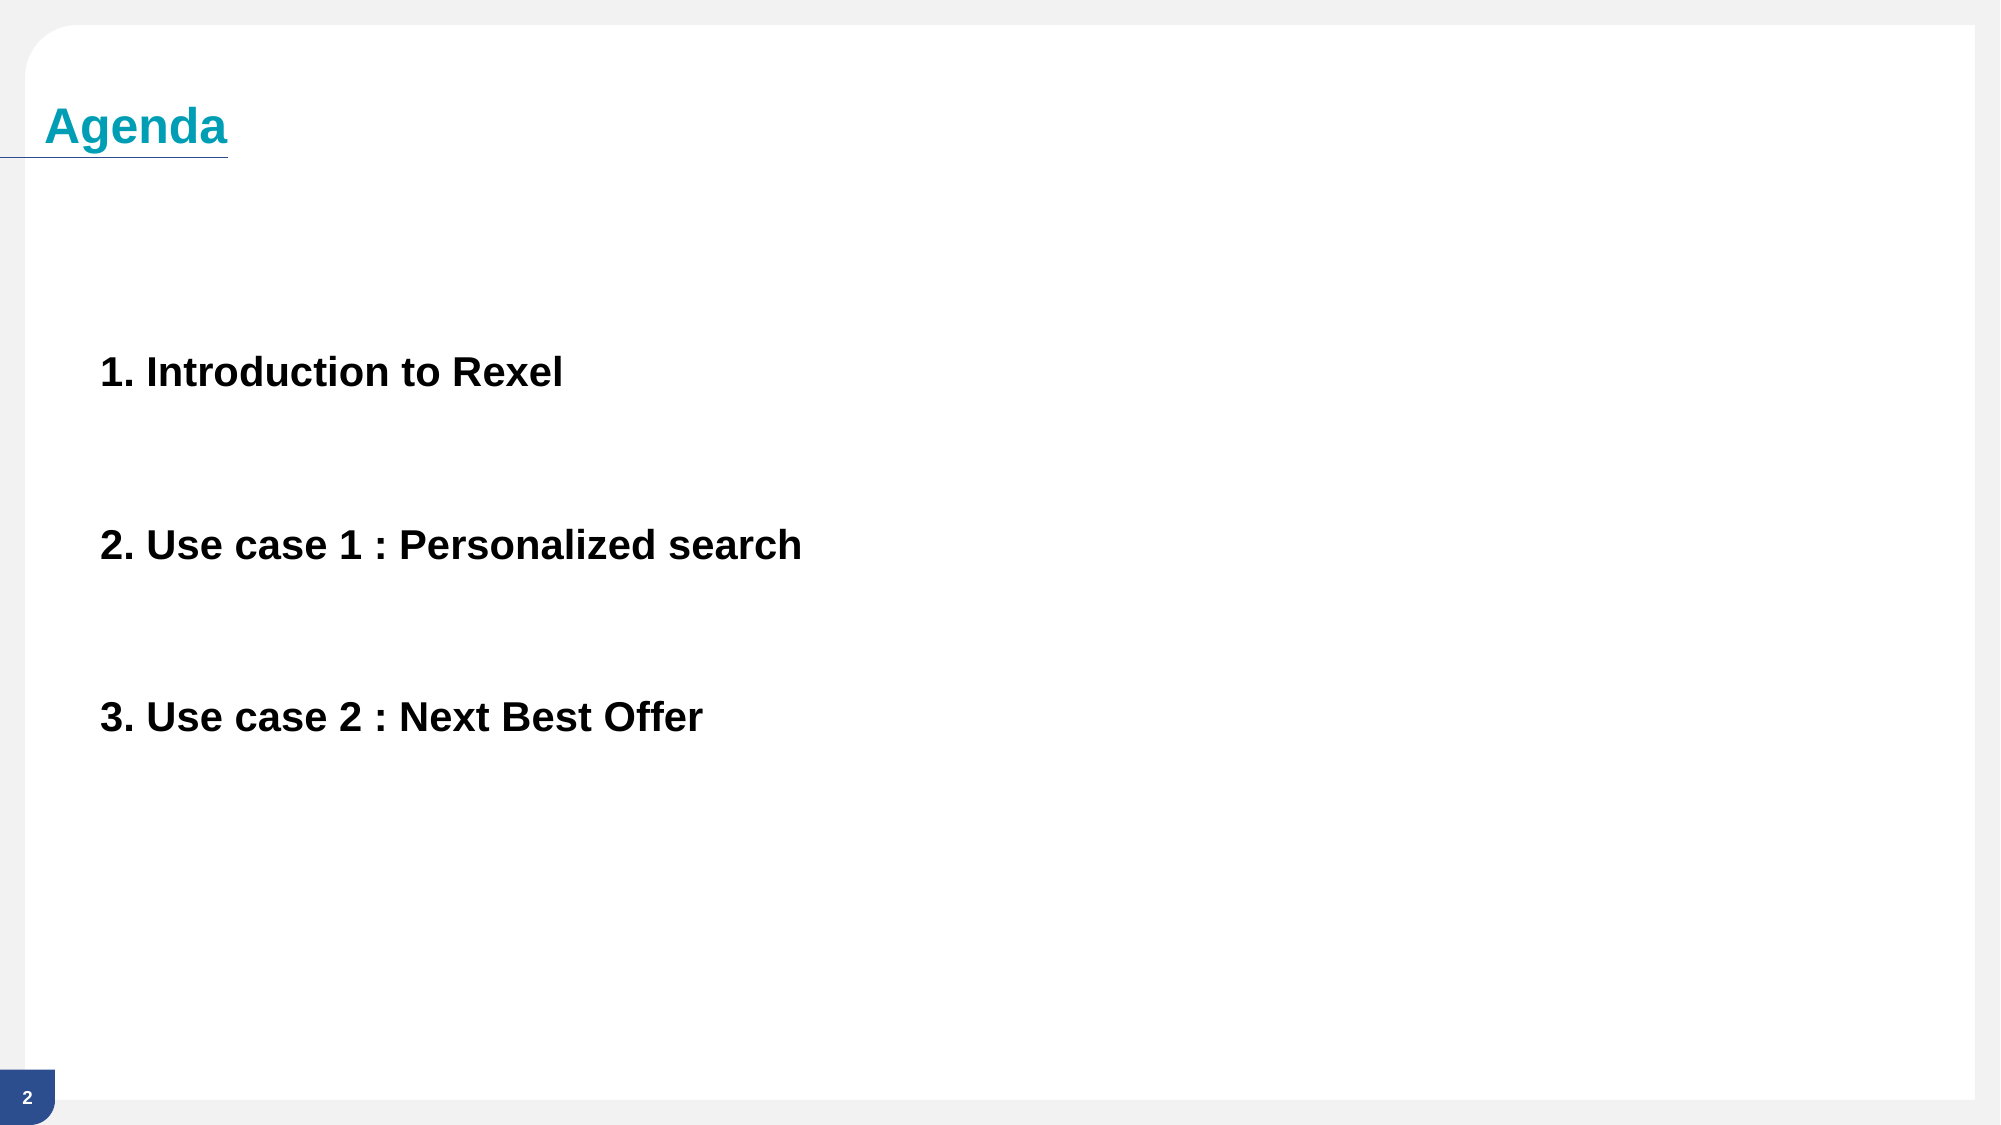

# Agenda
1. Introduction to Rexel

2. Use case 1 : Personalized search

3. Use case 2 : Next Best Offer